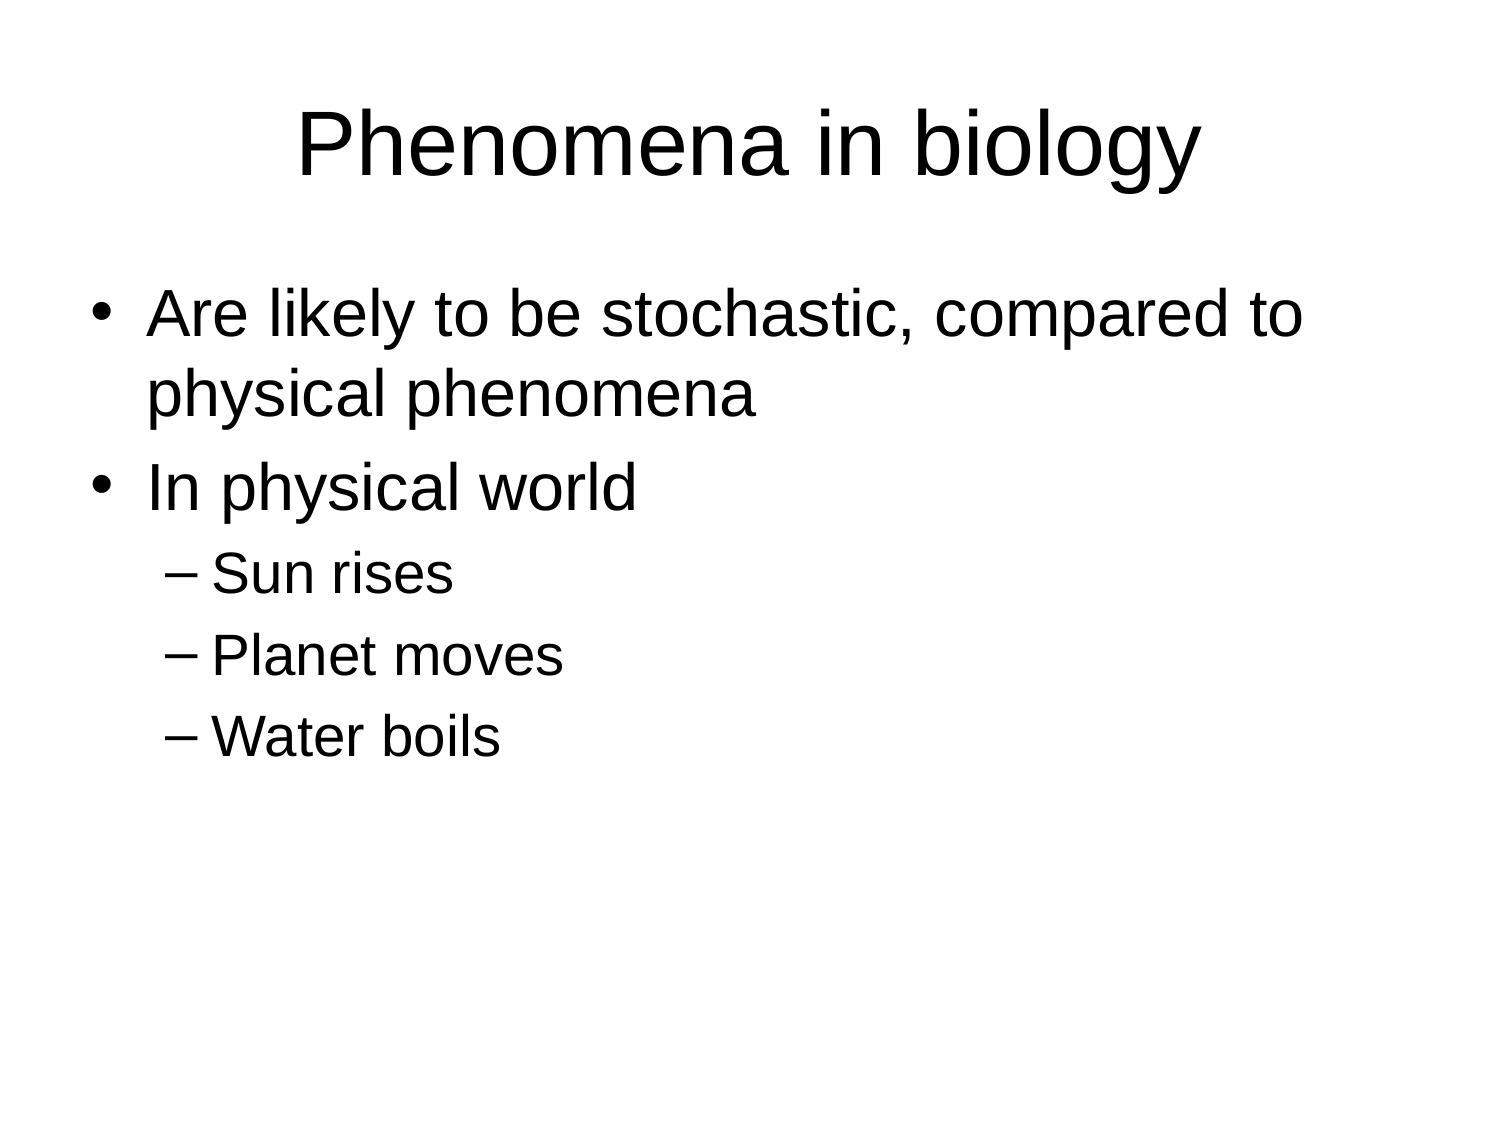

# Phenomena in biology
Are likely to be stochastic, compared to physical phenomena
In physical world
Sun rises
Planet moves
Water boils